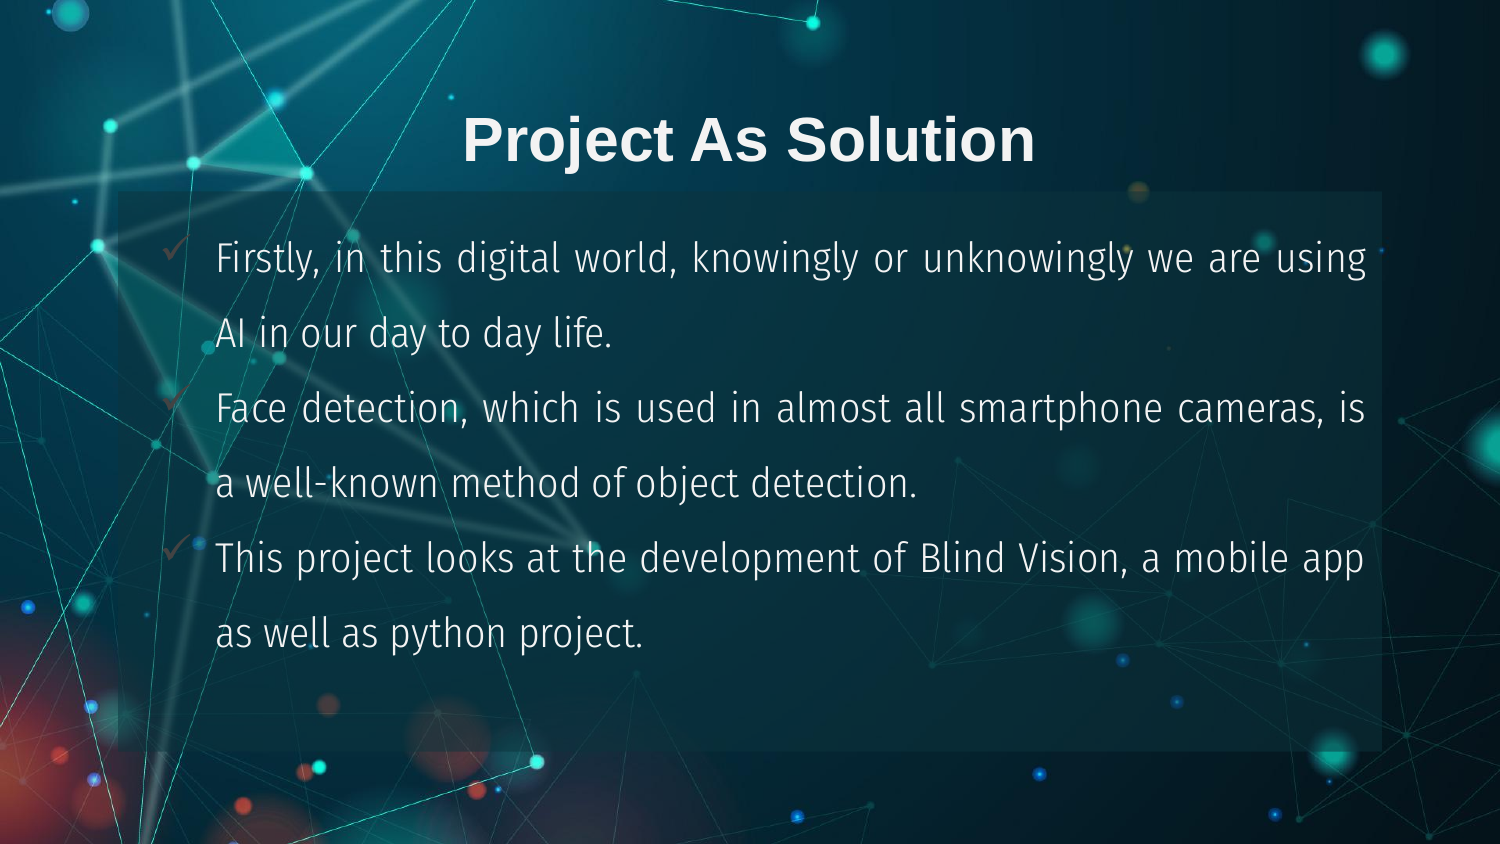

# Project As Solution
Firstly, in this digital world, knowingly or unknowingly we are using AI in our day to day life.
Face detection, which is used in almost all smartphone cameras, is a well-known method of object detection.
This project looks at the development of Blind Vision, a mobile app as well as python project.